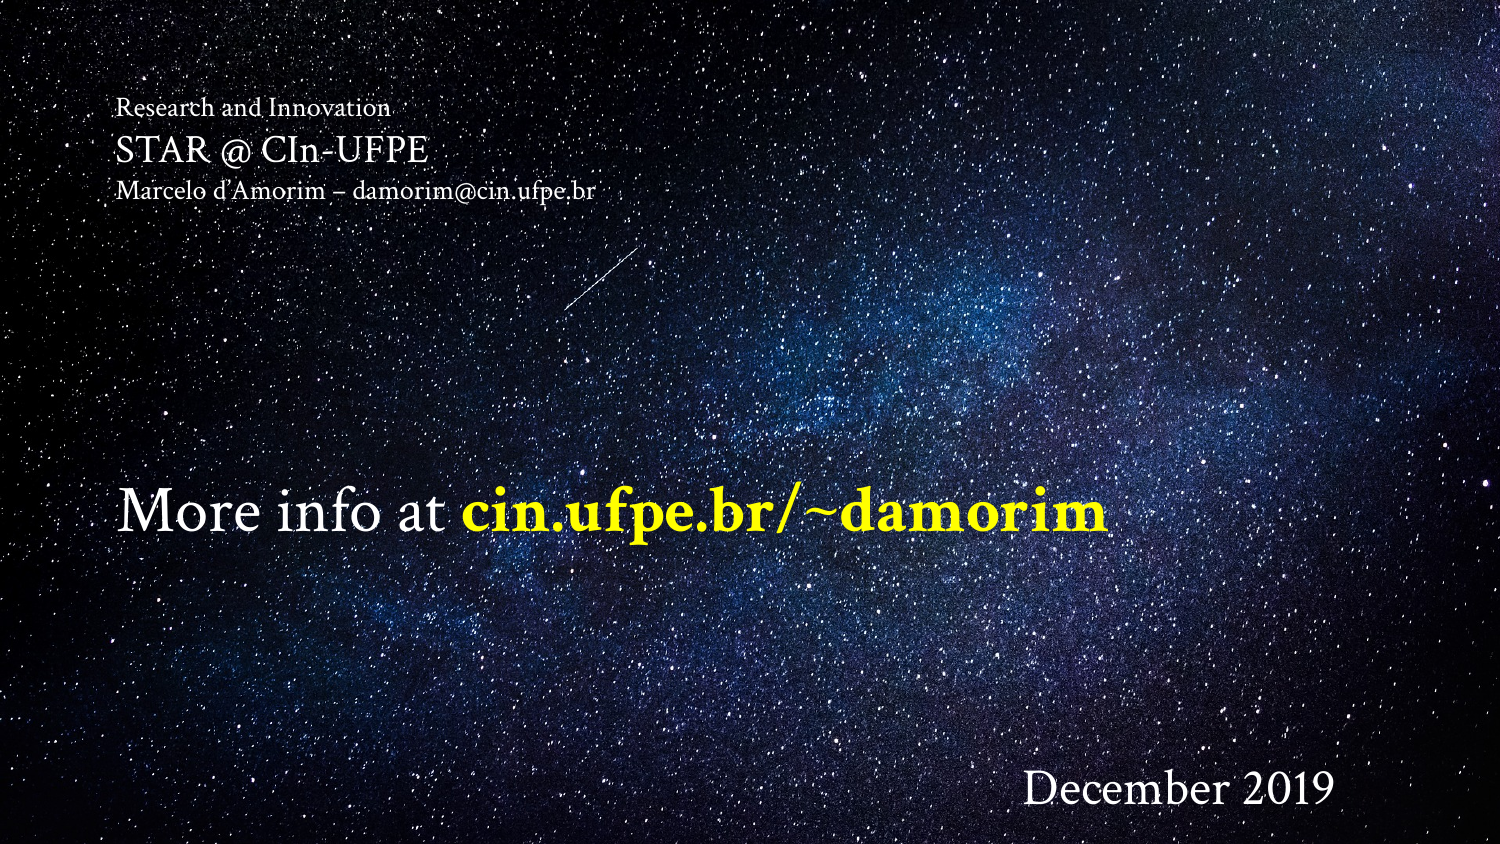

# Research and Innovation STAR @ CIn-UFPE Marcelo d’Amorim – damorim@cin.ufpe.br
More info at cin.ufpe.br/~damorim

December 2019